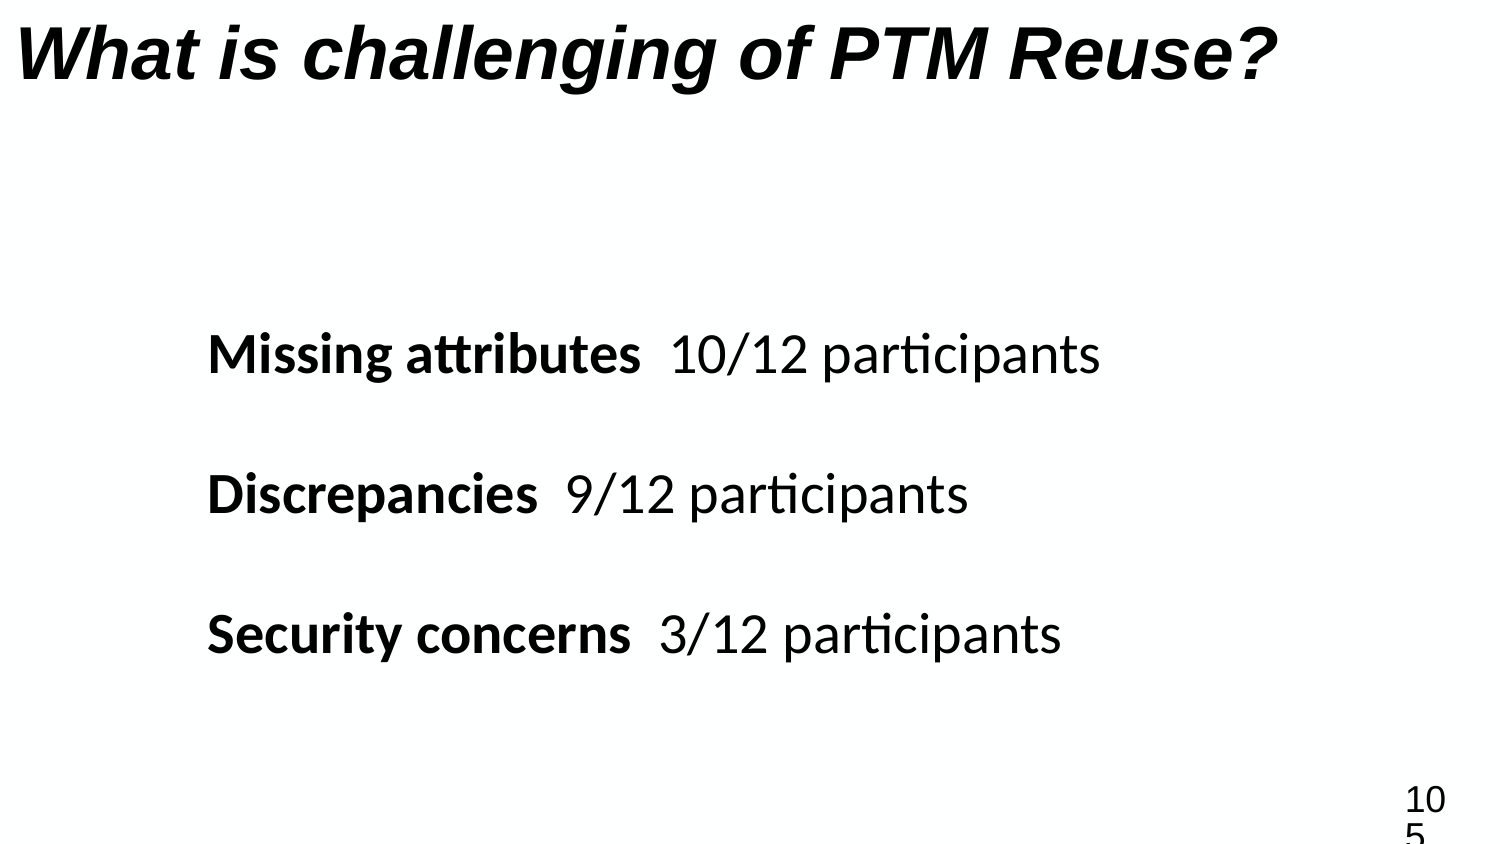

# What is challenging of PTM Reuse?
Missing attributes  10/12 participants
Discrepancies  9/12 participants
Security concerns  3/12 participants
105